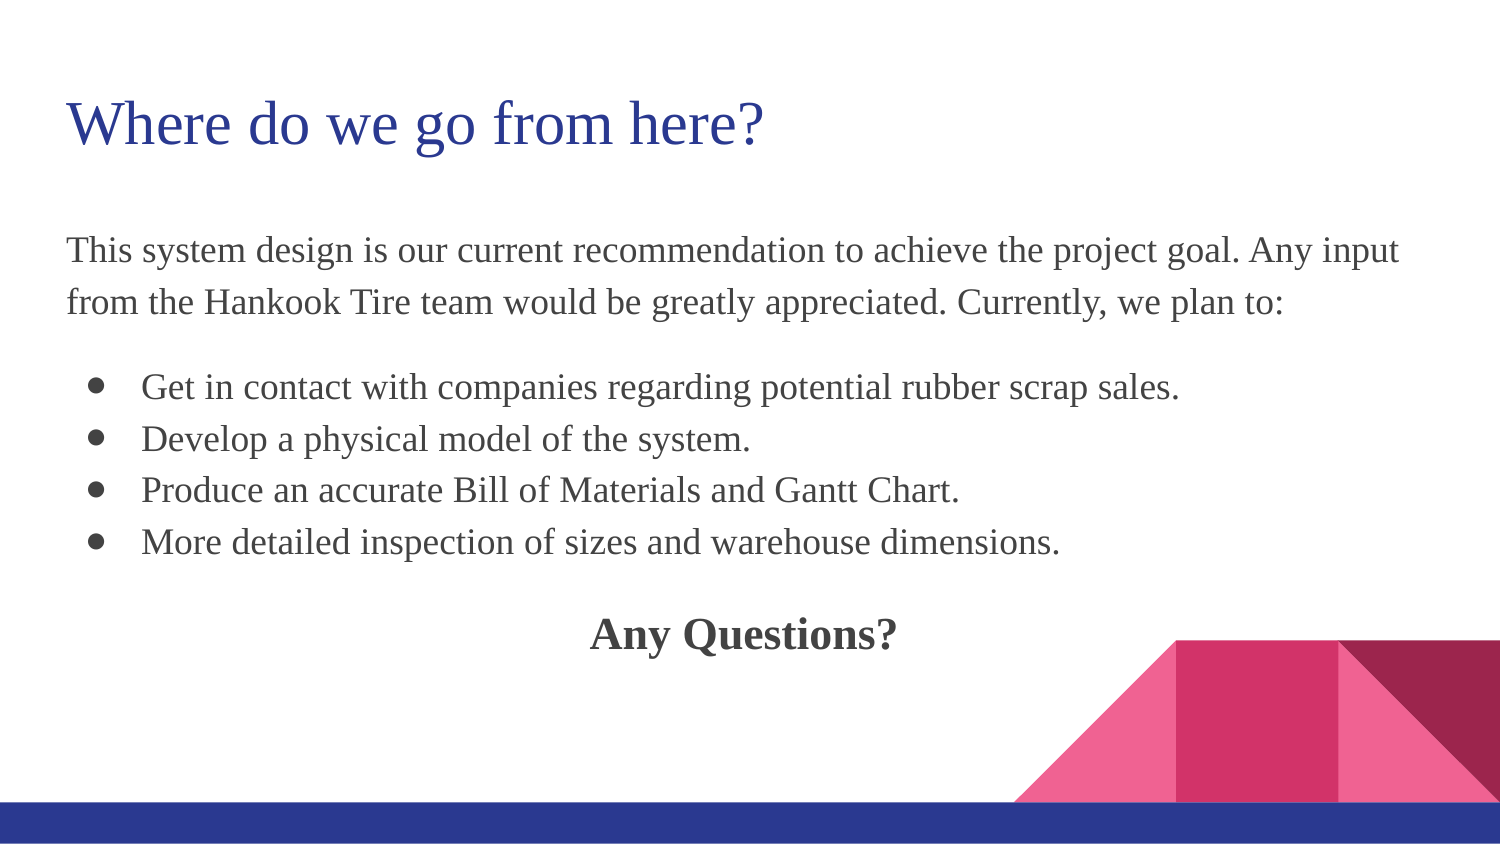

# Where do we go from here?
This system design is our current recommendation to achieve the project goal. Any input from the Hankook Tire team would be greatly appreciated. Currently, we plan to:
Get in contact with companies regarding potential rubber scrap sales.
Develop a physical model of the system.
Produce an accurate Bill of Materials and Gantt Chart.
More detailed inspection of sizes and warehouse dimensions.
Any Questions?